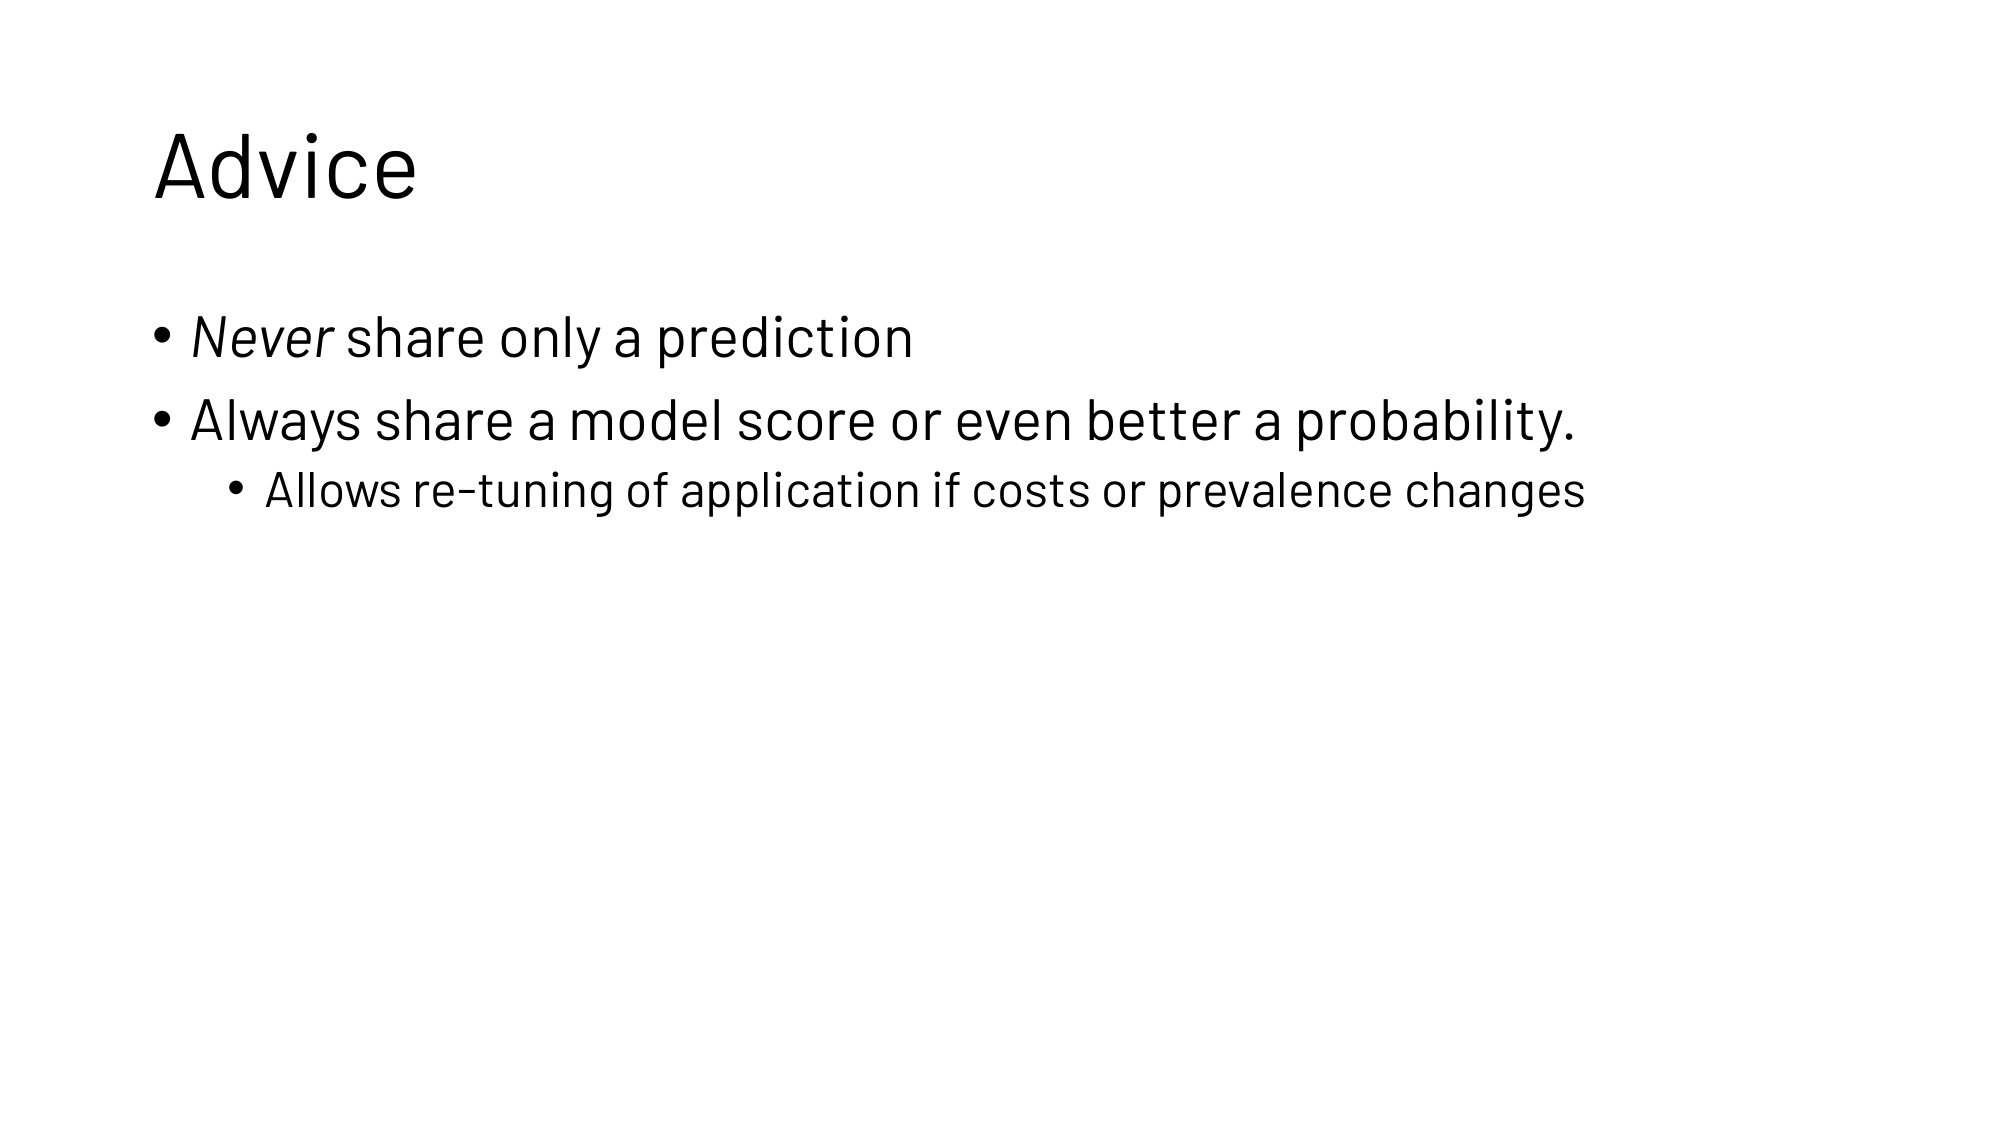

# Advice
Never share only a prediction
Always share a model score or even better a probability.
Allows re-tuning of application if costs or prevalence changes